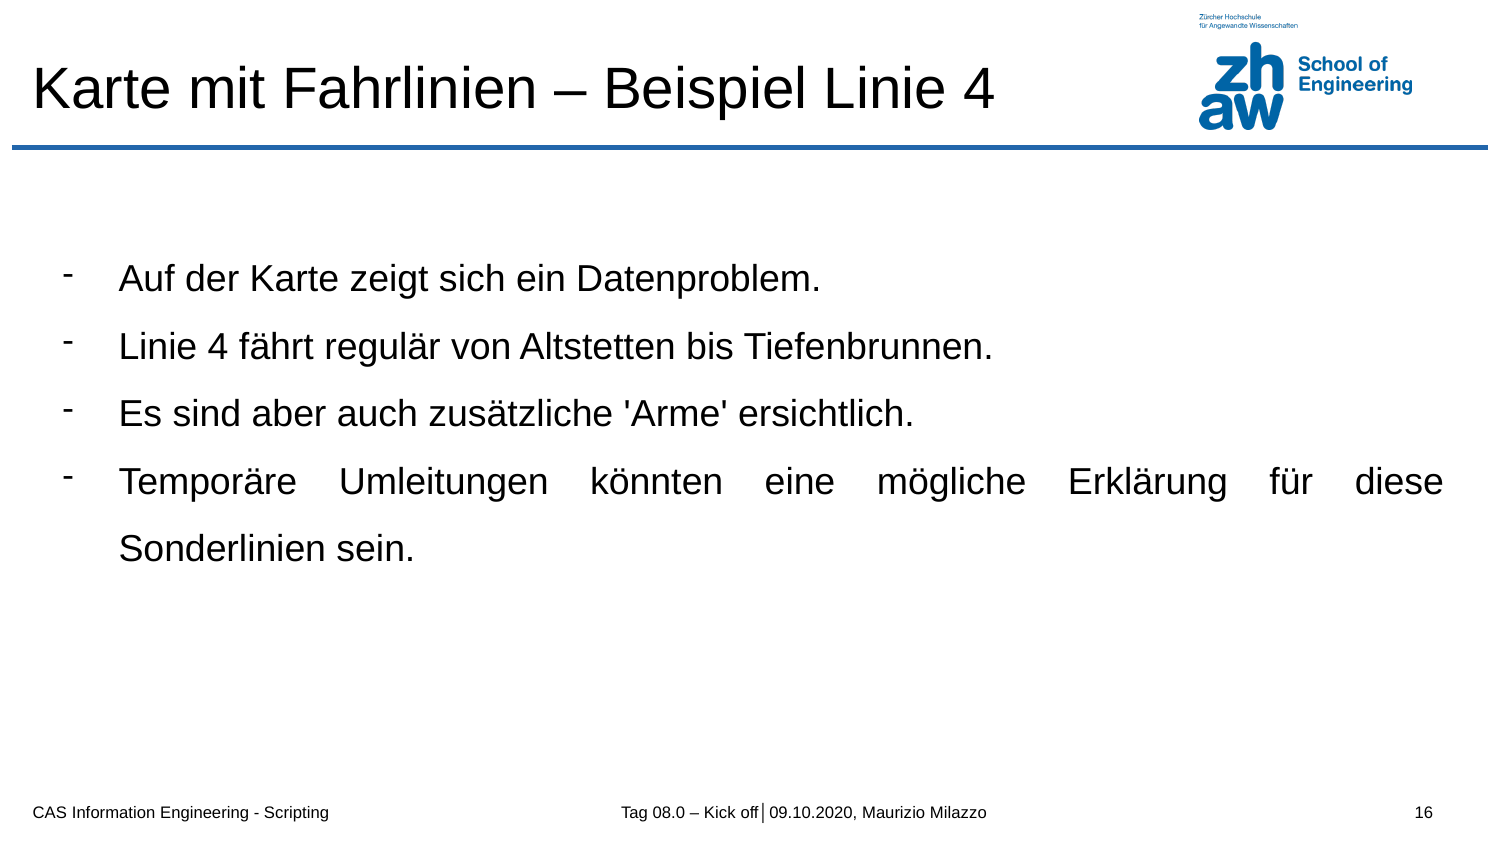

# Karte mit Fahrlinien – Beispiel Linie 4
Auf der Karte zeigt sich ein Datenproblem.
Linie 4 fährt regulär von Altstetten bis Tiefenbrunnen.
Es sind aber auch zusätzliche 'Arme' ersichtlich.
Temporäre Umleitungen könnten eine mögliche Erklärung für diese Sonderlinien sein.
CAS Information Engineering - Scripting
16
Tag 08.0 – Kick off│09.10.2020, Maurizio Milazzo